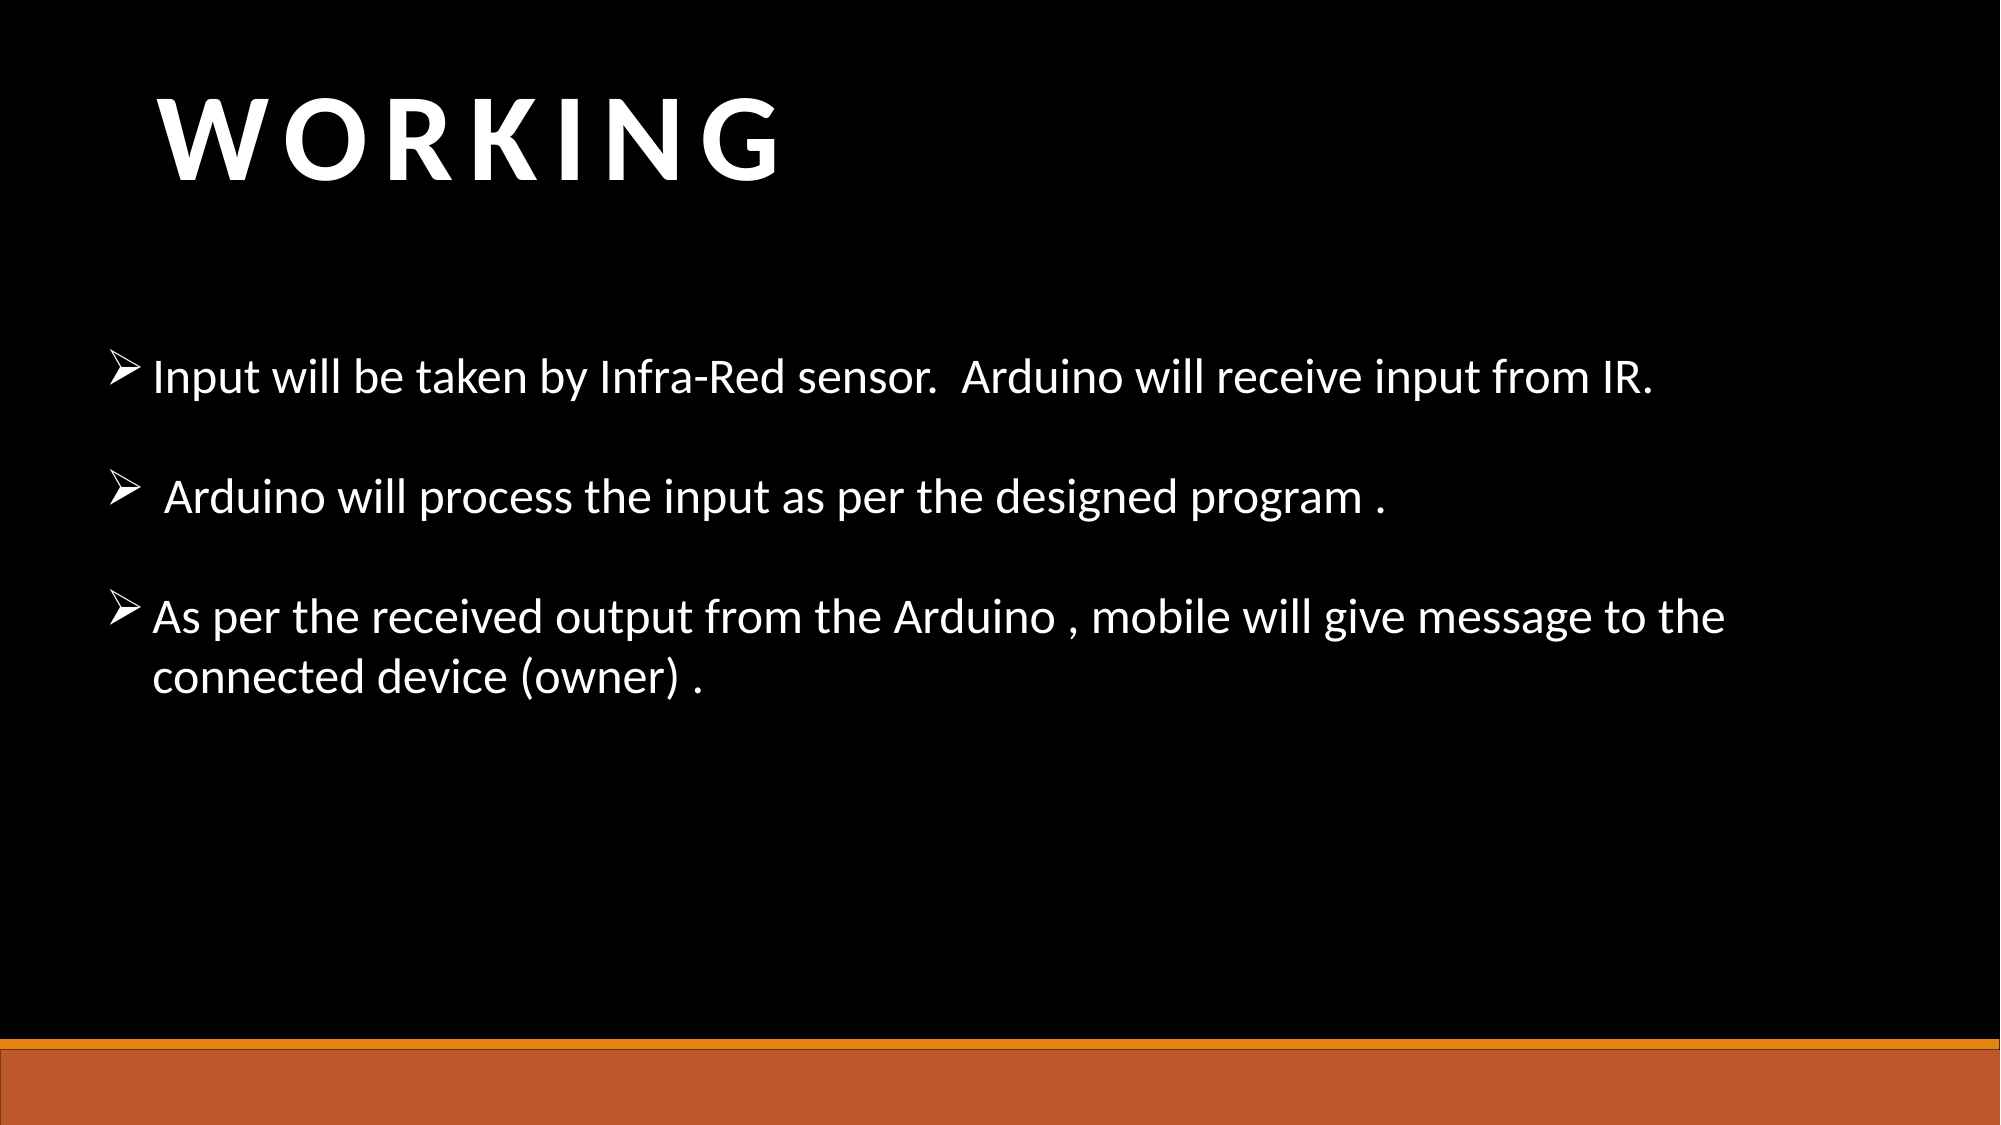

WORKING
Input will be taken by Infra-Red sensor.  Arduino will receive input from IR.

 Arduino will process the input as per the designed program .

As per the received output from the Arduino , mobile will give message to the connected device (owner) .